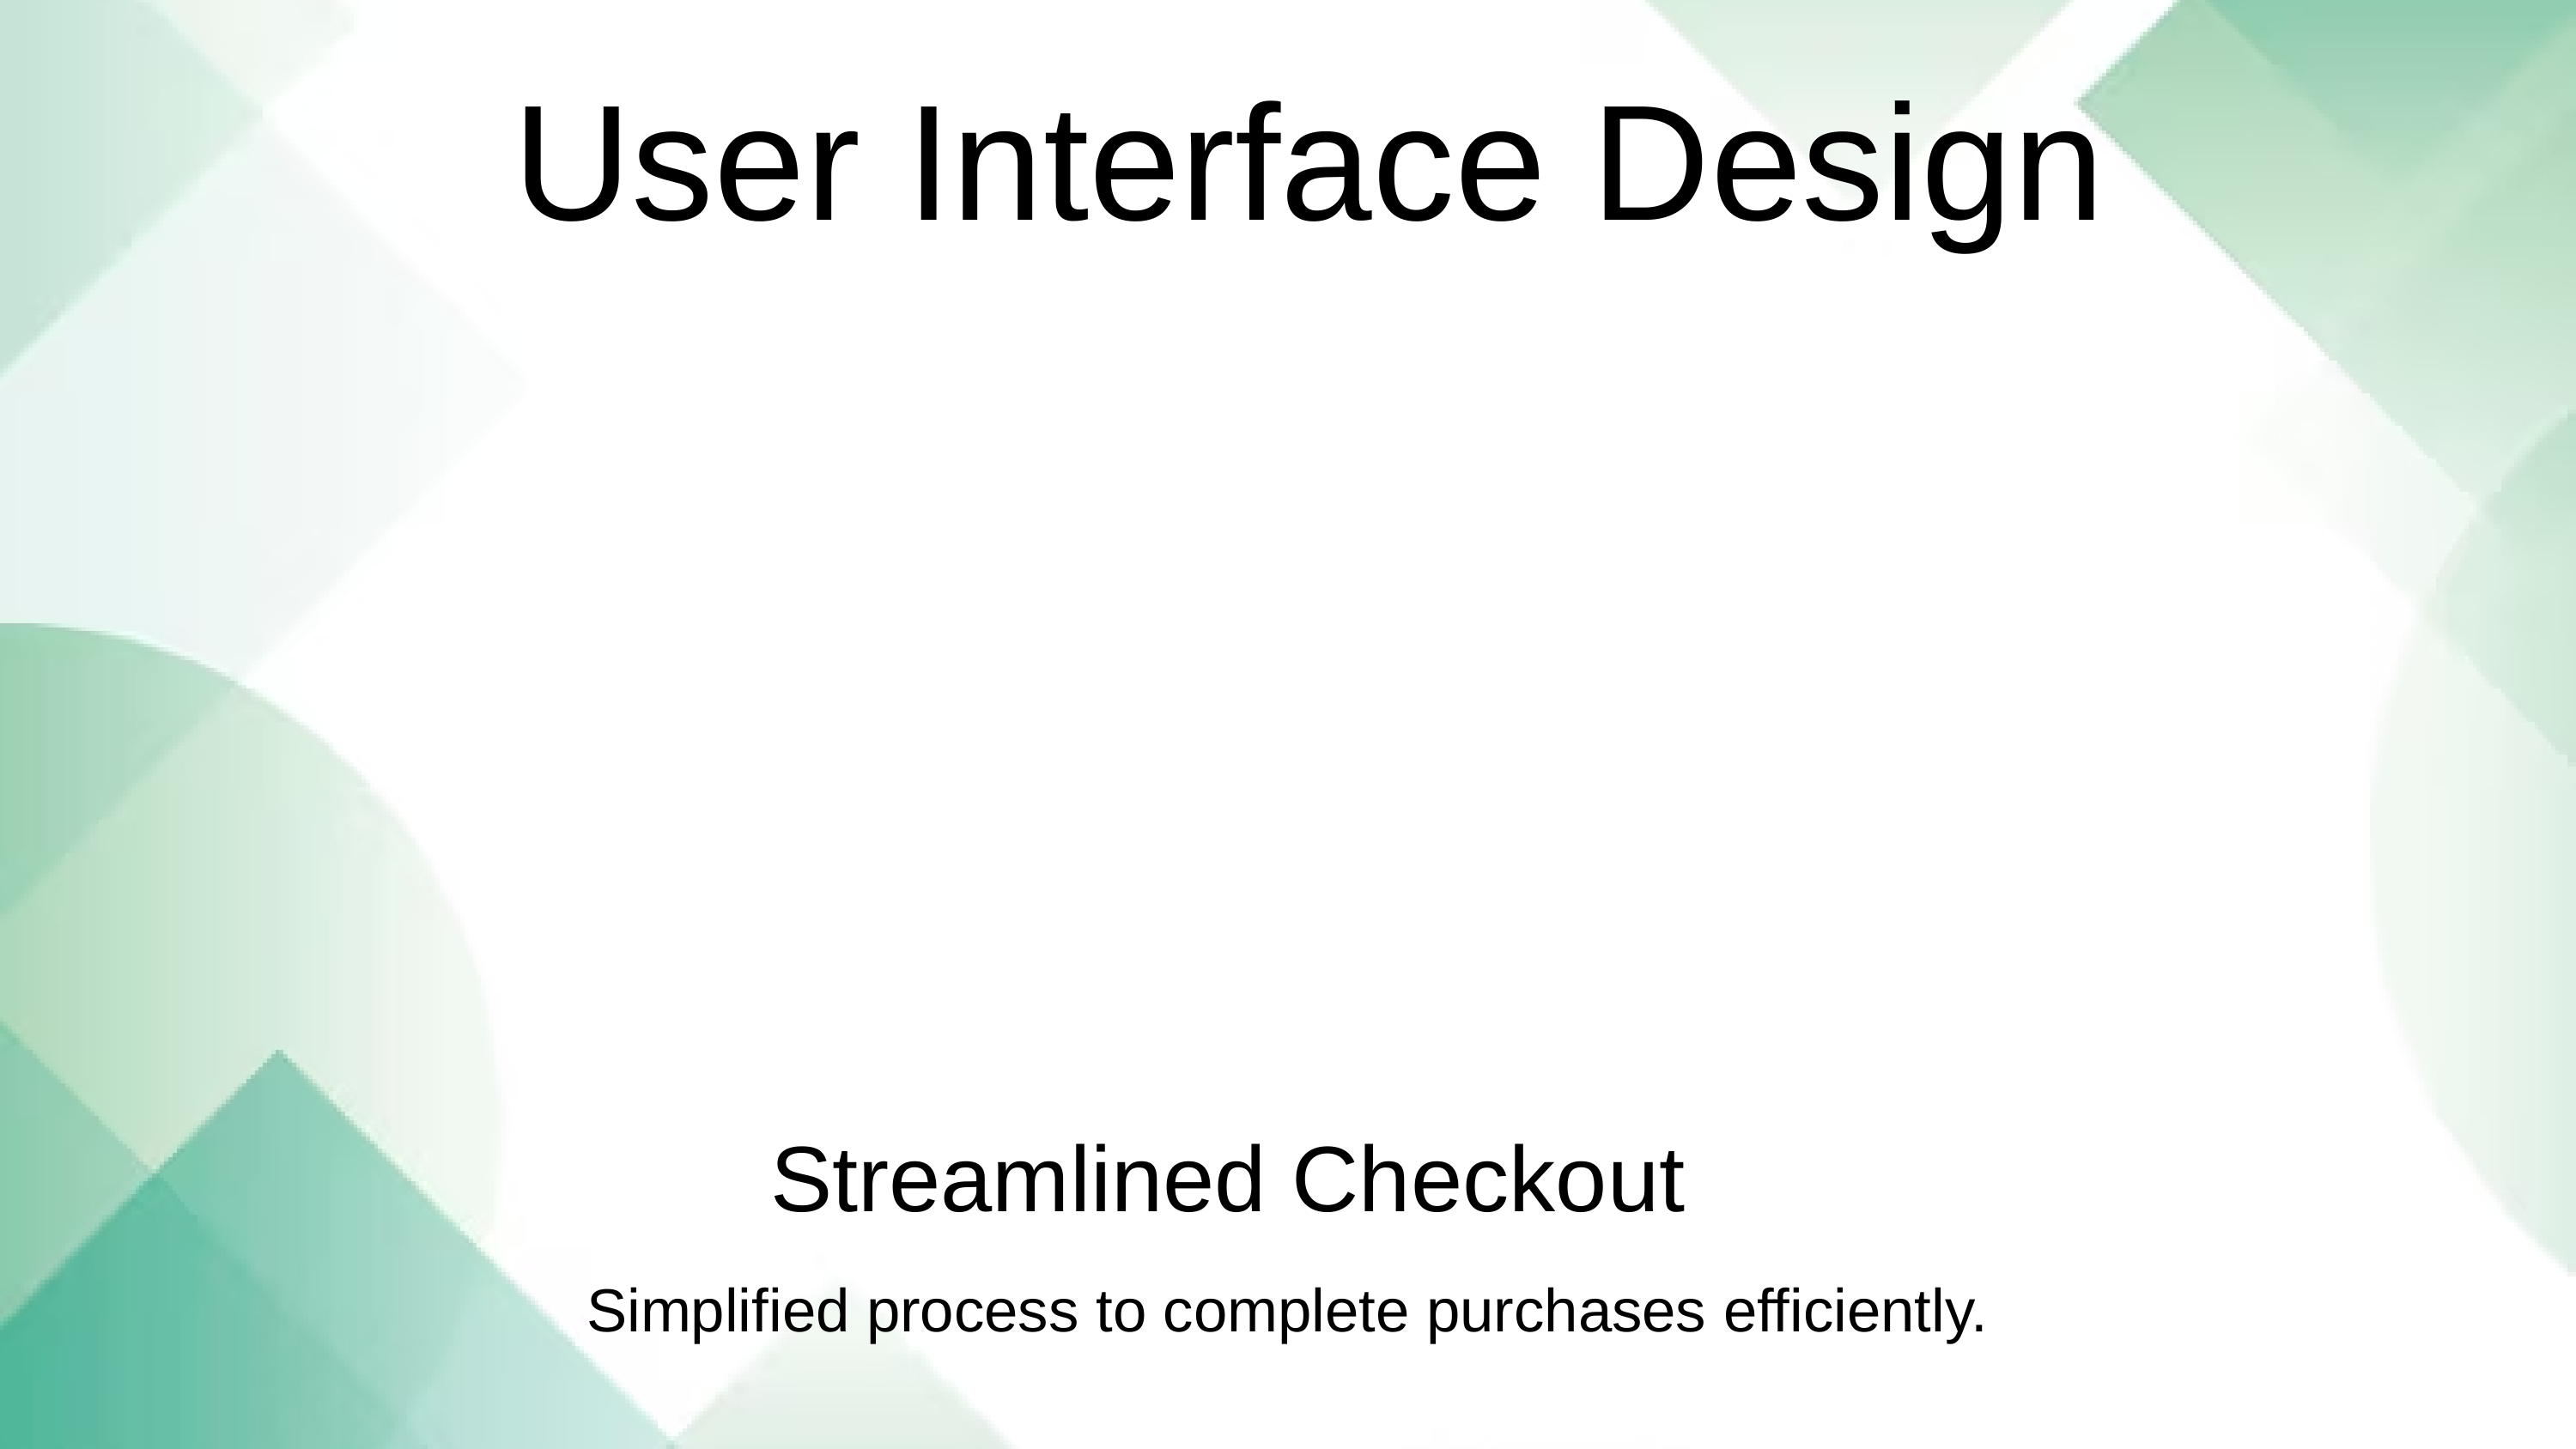

User Interface Design
Streamlined Checkout

Simplified process to complete purchases efficiently.